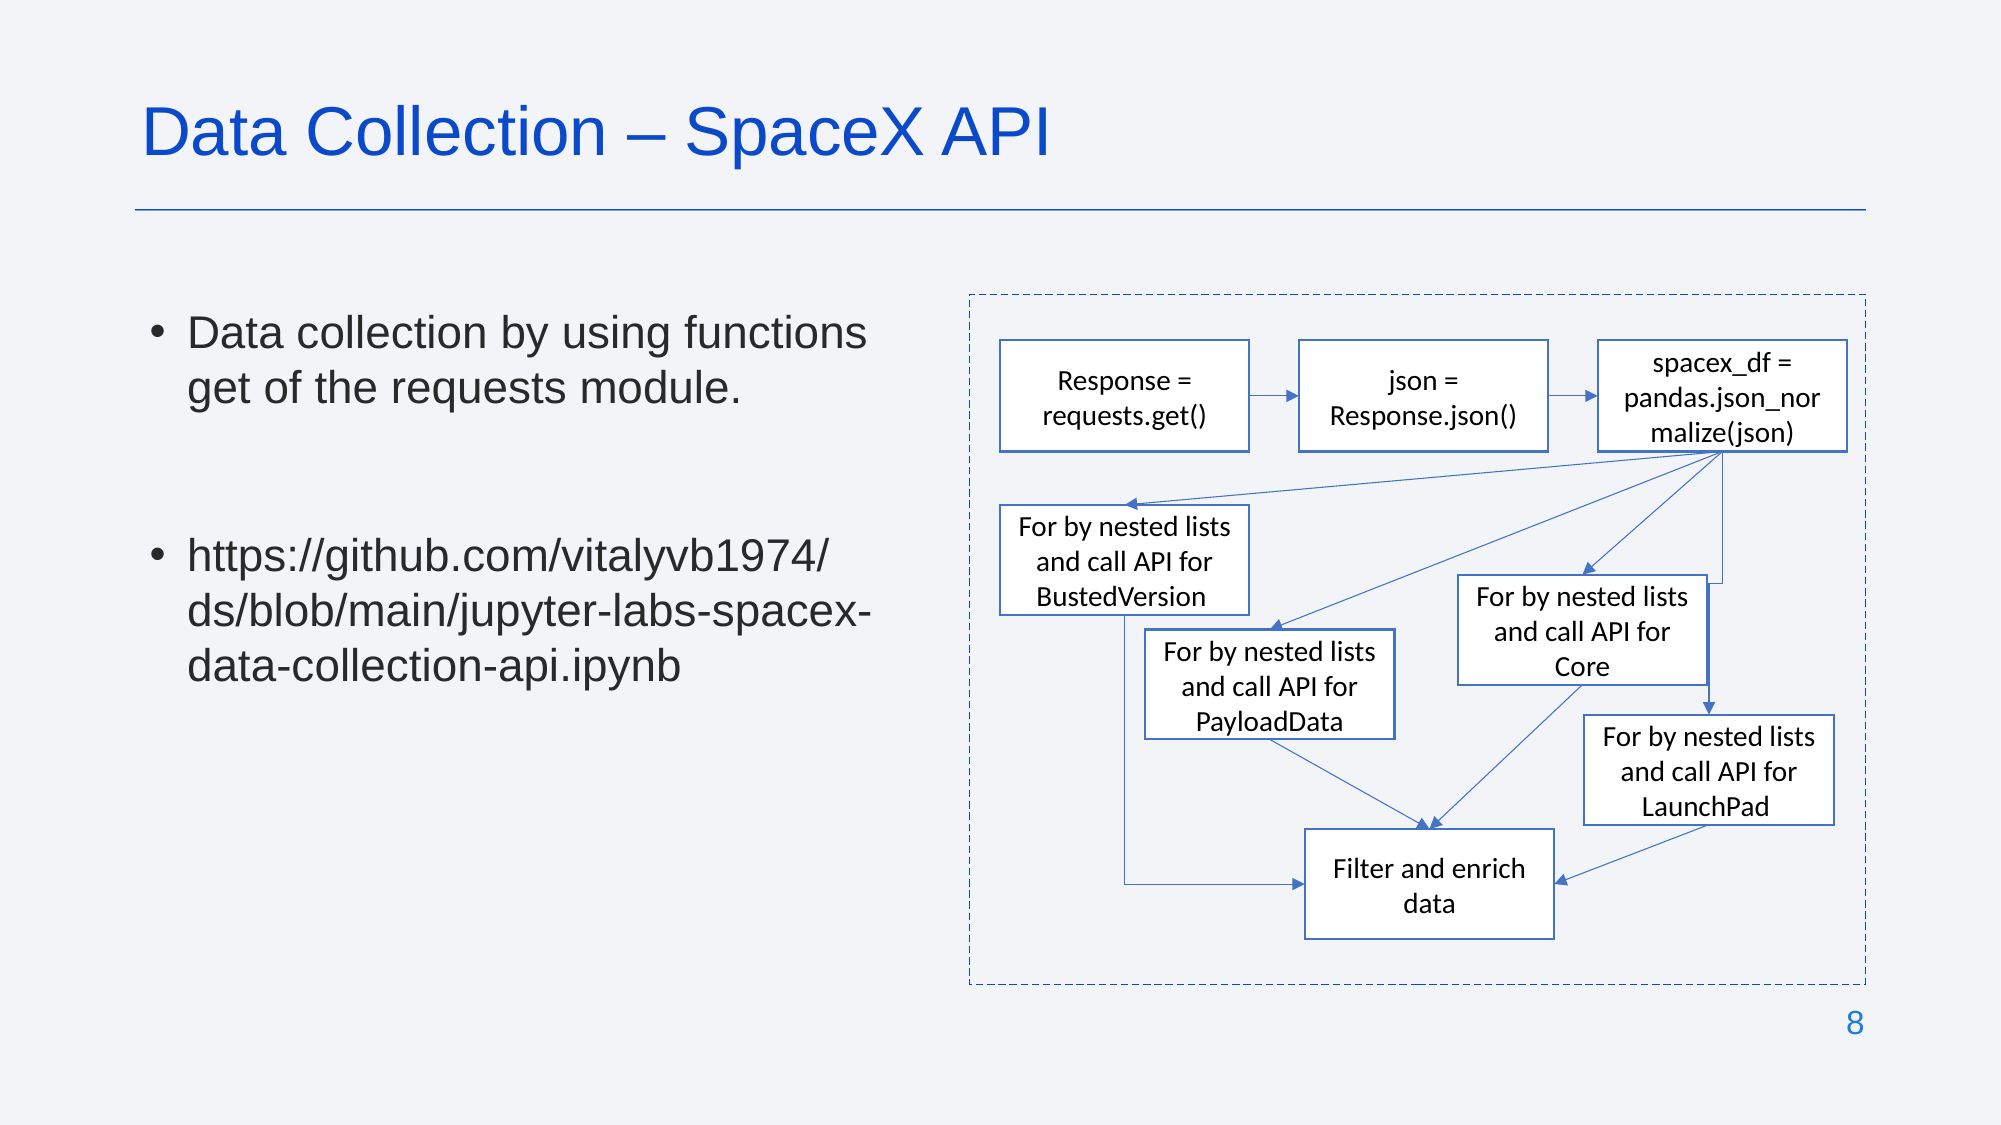

Data Collection – SpaceX API

Data collection by using functions get of the requests module.

https://github.com/vitalyvb1974/ds/blob/main/jupyter-labs-spacex-data-collection-api.ipynb

spacex_df = pandas.json_normalize(json)
Response = requests.get()
json = Response.json()
For by nested lists and call API for BustedVersion
For by nested lists and call API for Core
For by nested lists and call API for PayloadData
For by nested lists and call API for LaunchPad
Filter and enrich data
8